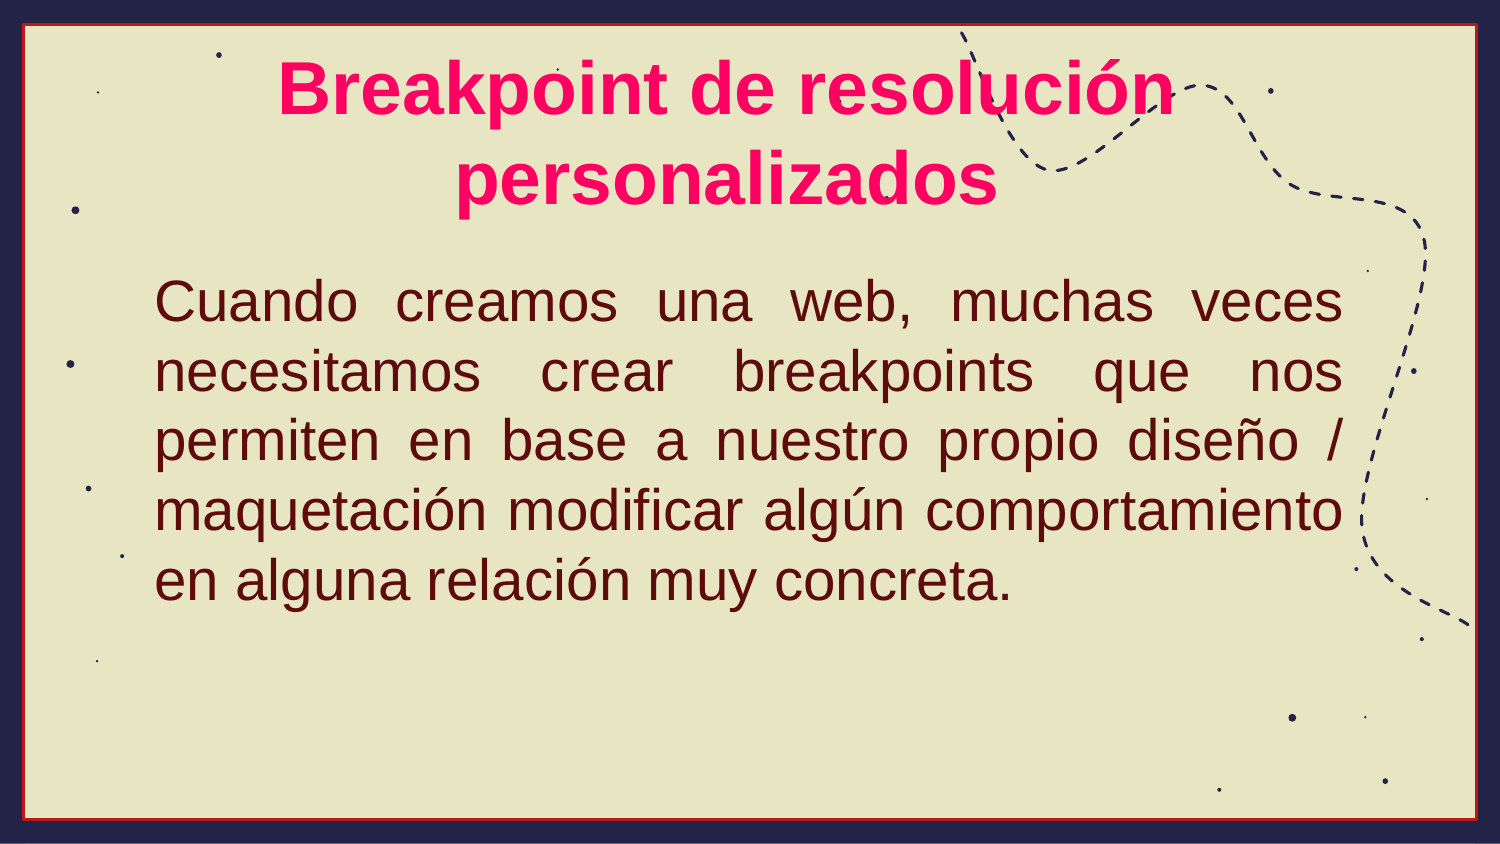

Breakpoint de resolución personalizados
Cuando creamos una web, muchas veces necesitamos crear breakpoints que nos permiten en base a nuestro propio diseño / maquetación modificar algún comportamiento en alguna relación muy concreta.